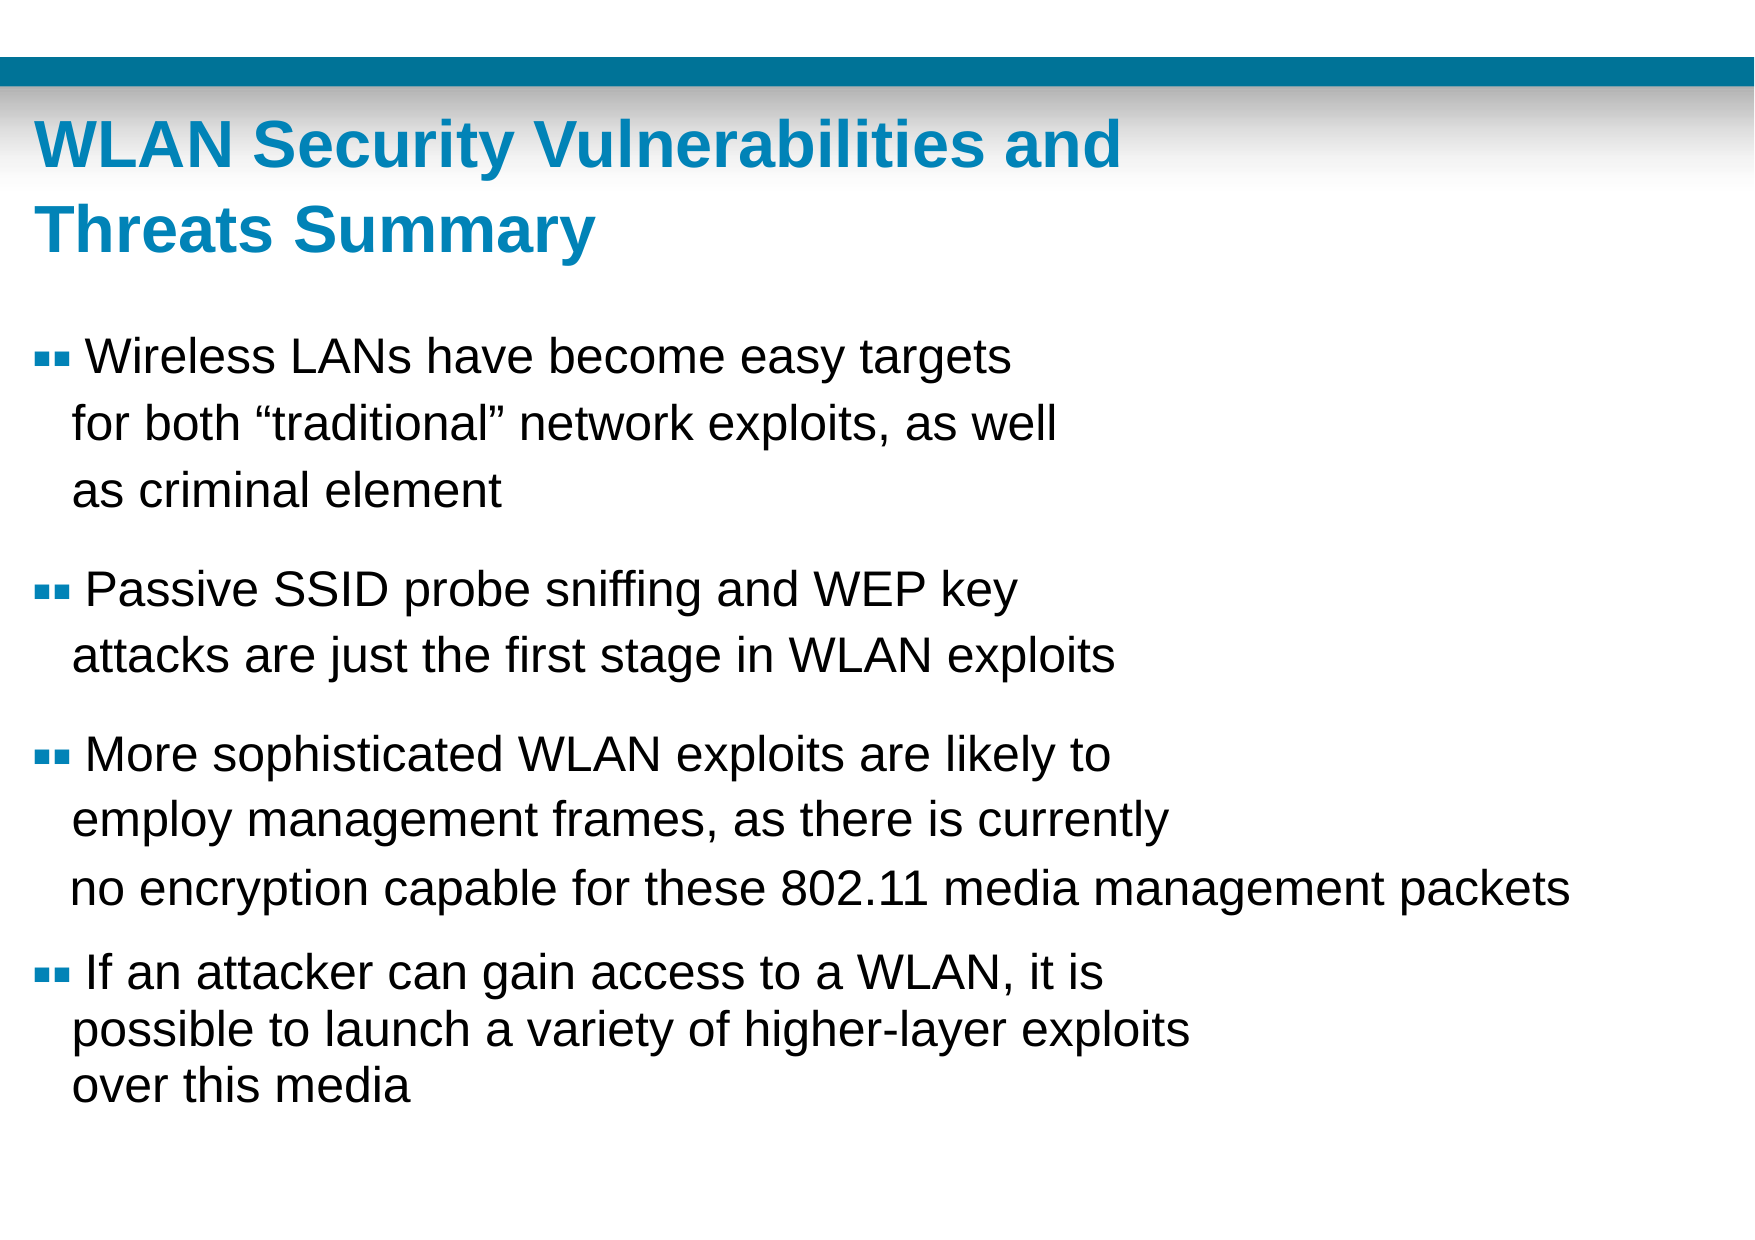

WLAN Security Vulnerabilities and Threats Summary
▪▪ Wireless LANs have become easy targets for both “traditional” network exploits, as well as criminal element
▪▪ Passive SSID probe sniffing and WEP key attacks are just the first stage in WLAN exploits
▪▪ More sophisticated WLAN exploits are likely to employ management frames, as there is currently
no encryption capable for these 802.11 media management packets
▪▪ If an attacker can gain access to a WLAN, it is possible to launch a variety of higher-layer exploits over this media